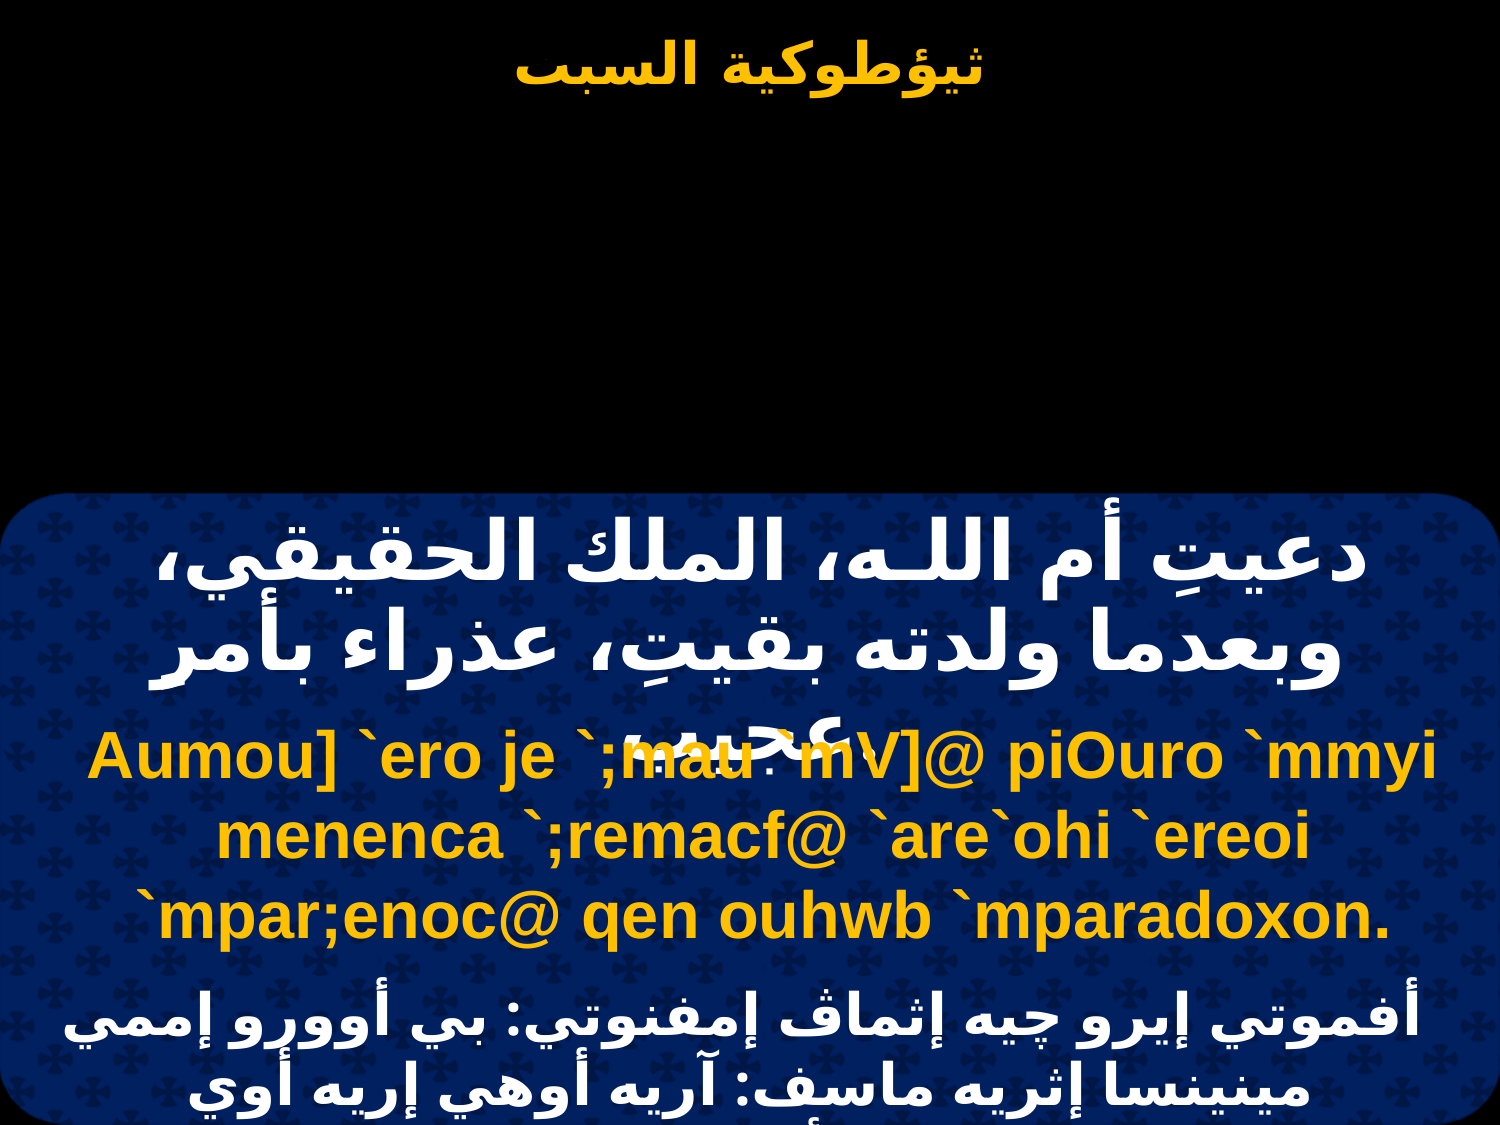

القطعة السابعة:
 دعيتِ أم اللـه، الملك الحقيقي، وبعدما ولدته بقيتِ، عذراء بأمرٍ عجيب.

Aumou] `ero je `;mau `mV]@ piOuro `mmyi menenca `;remacf@ `are`ohi `ereoi `mpar;enoc@ qen ouhwb `mparadoxon.

 أفموتي إيرو چيه إثماڤ إمفنوتي: بي أوورو إممي مينينسا إثريه ماسف: آريه أوهي إريه أوي إمبارثينوس: خين أوهوب إمباراذوكسون.